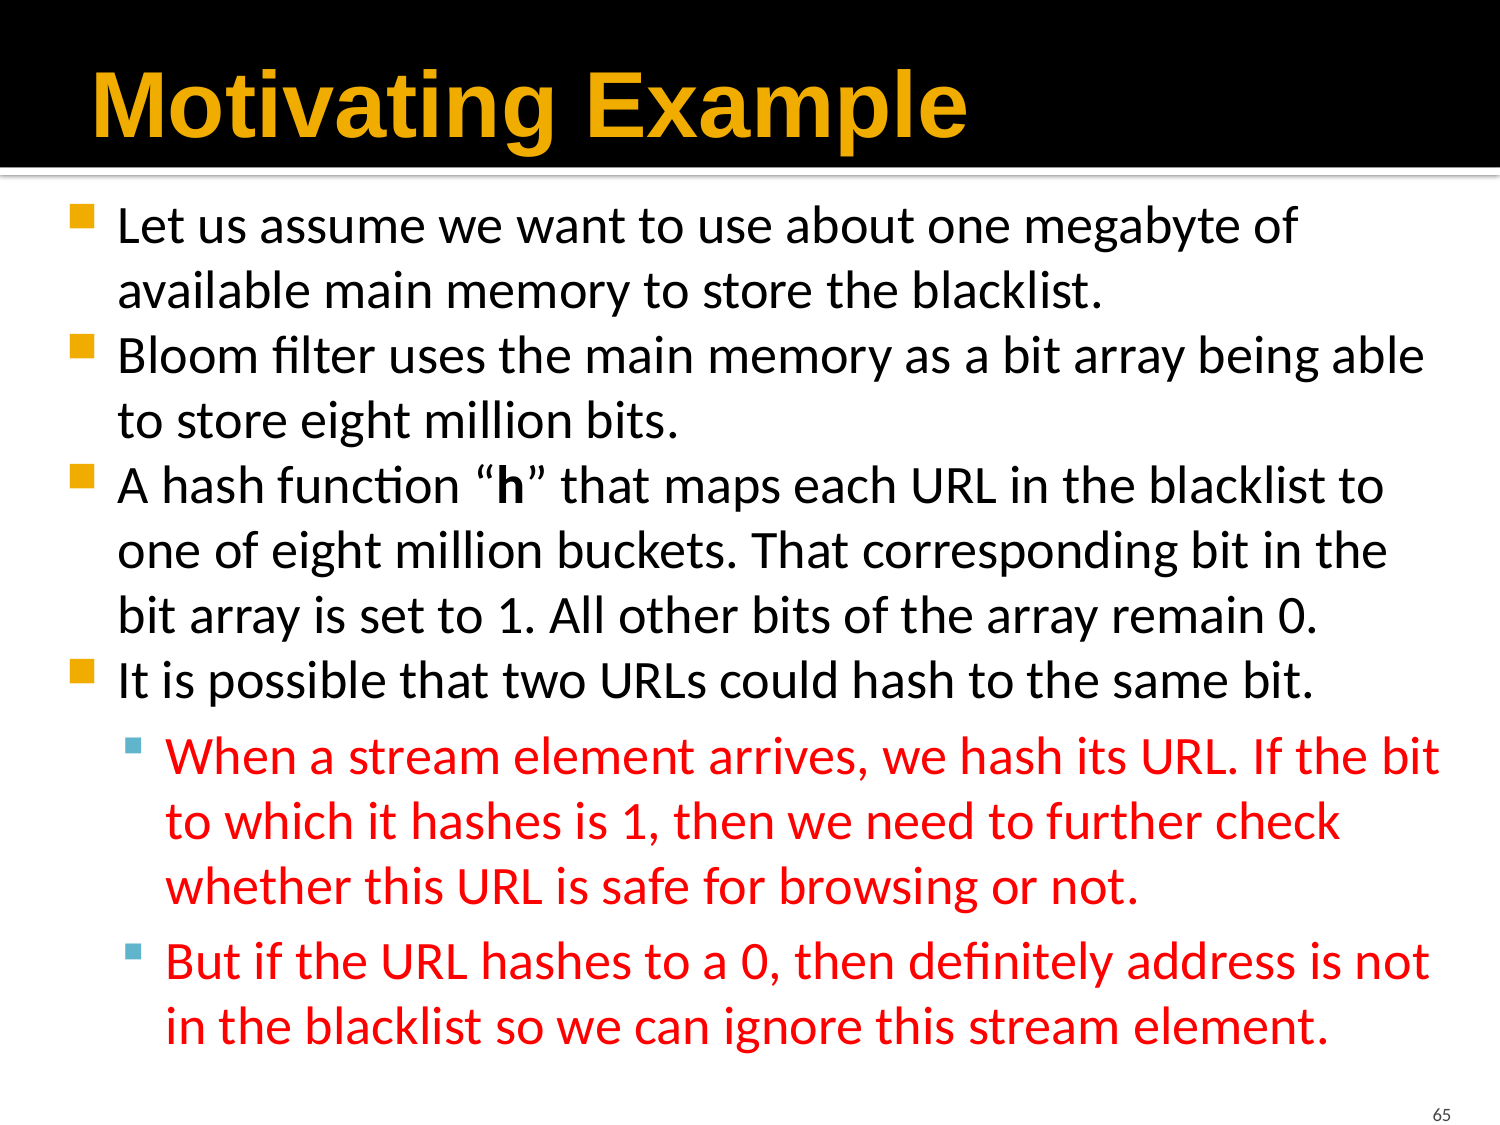

# Motivating Example
Let us assume we want to use about one megabyte of available main memory to store the blacklist.
Bloom filter uses the main memory as a bit array being able to store eight million bits.
A hash function “h” that maps each URL in the blacklist to one of eight million buckets. That corresponding bit in the bit array is set to 1. All other bits of the array remain 0.
It is possible that two URLs could hash to the same bit.
When a stream element arrives, we hash its URL. If the bit to which it hashes is 1, then we need to further check whether this URL is safe for browsing or not.
But if the URL hashes to a 0, then definitely address is not in the blacklist so we can ignore this stream element.

65